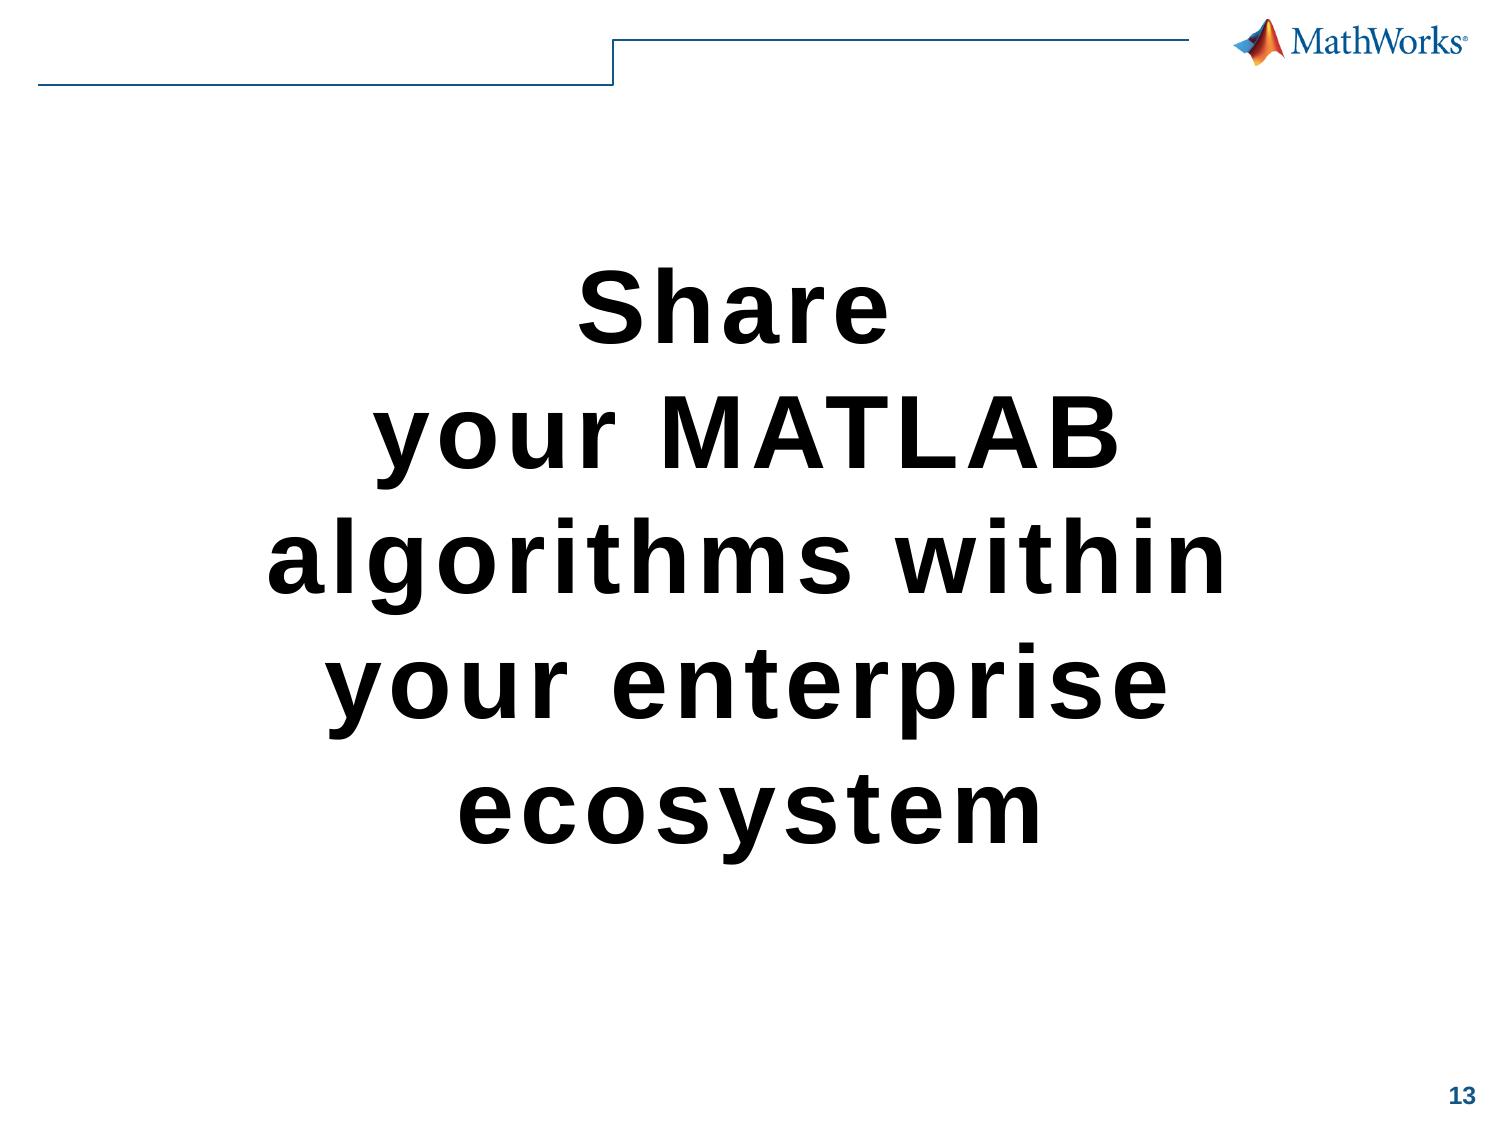

Share
your MATLAB algorithms within your enterprise ecosystem